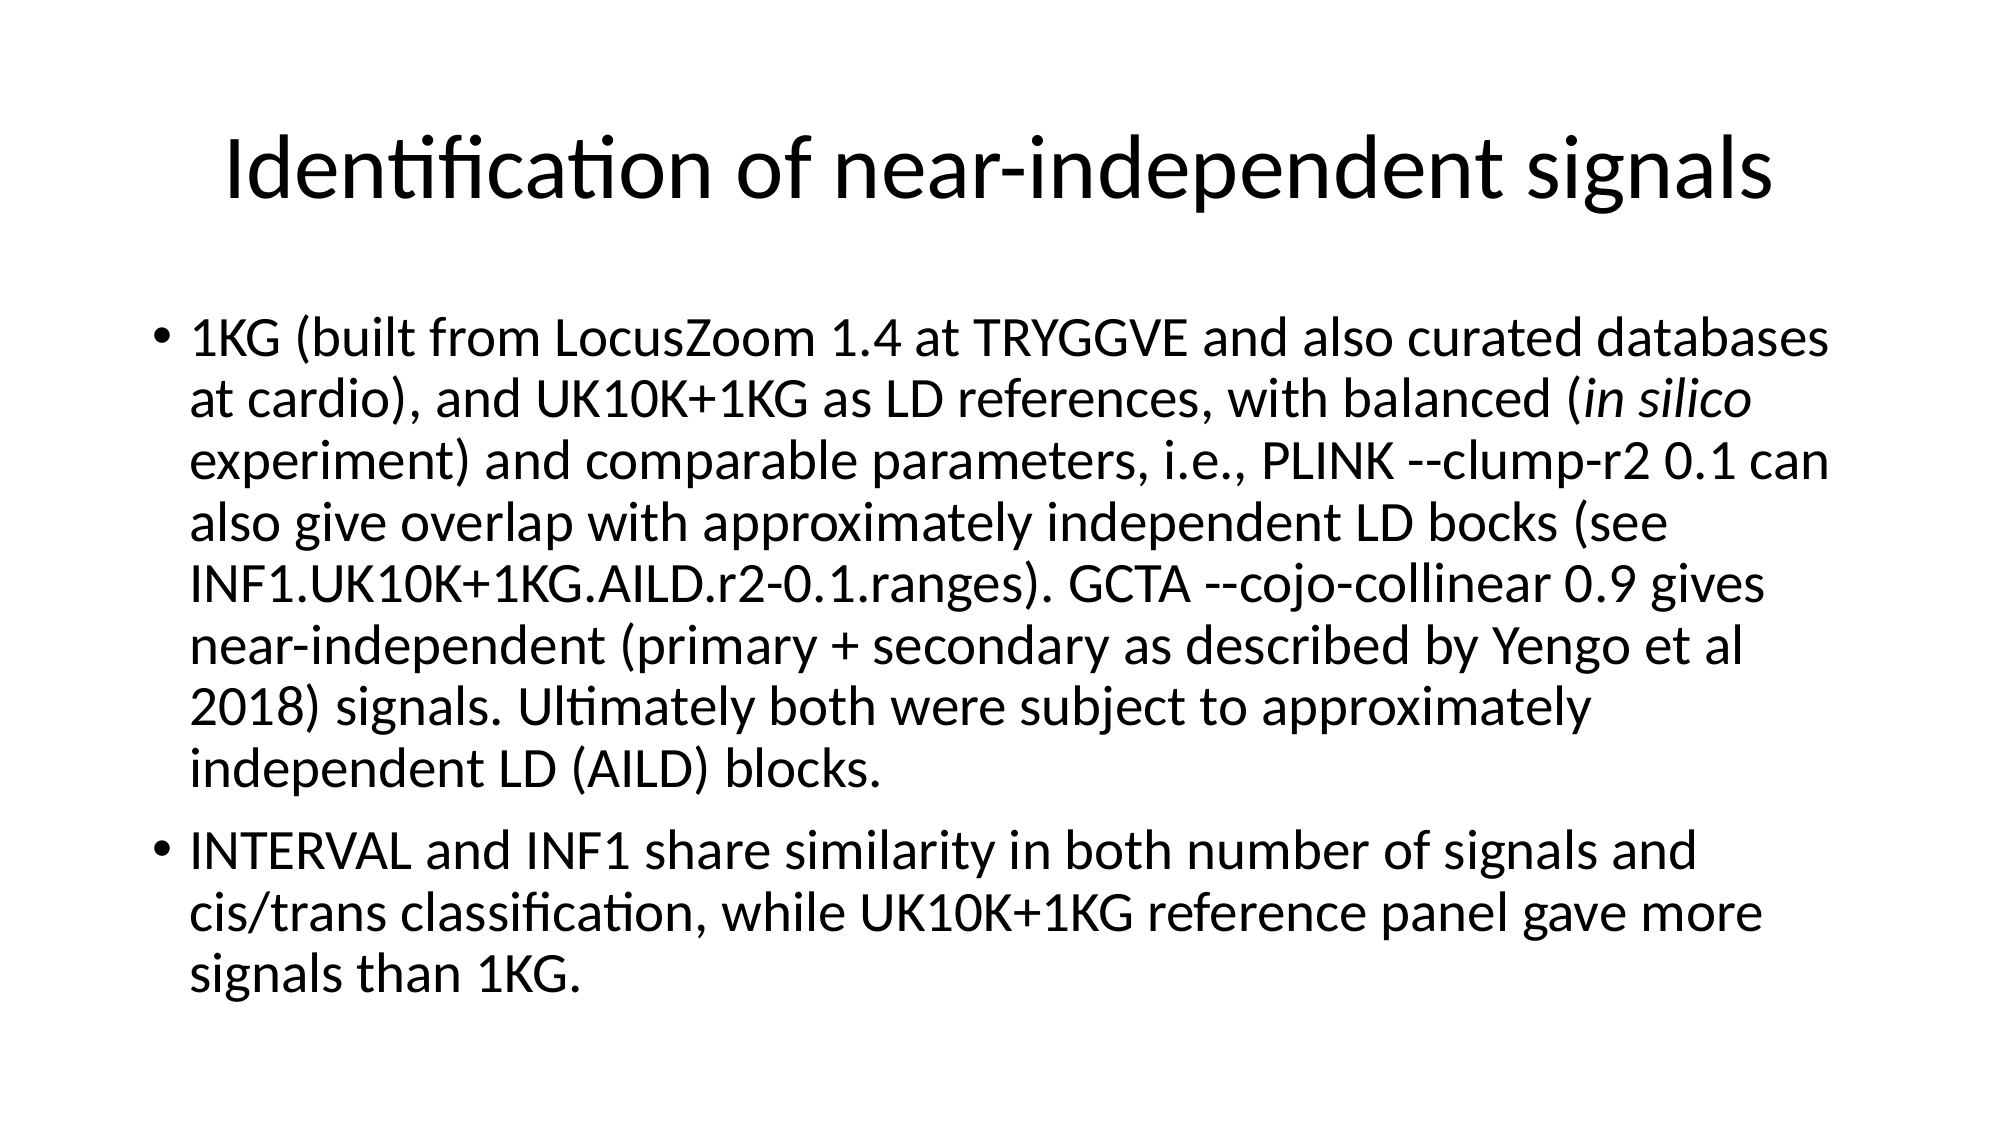

# Identification of near-independent signals
1KG (built from LocusZoom 1.4 at TRYGGVE and also curated databases at cardio), and UK10K+1KG as LD references, with balanced (in silico experiment) and comparable parameters, i.e., PLINK --clump-r2 0.1 can also give overlap with approximately independent LD bocks (see INF1.UK10K+1KG.AILD.r2-0.1.ranges). GCTA --cojo-collinear 0.9 gives near-independent (primary + secondary as described by Yengo et al 2018) signals. Ultimately both were subject to approximately independent LD (AILD) blocks.
INTERVAL and INF1 share similarity in both number of signals and cis/trans classification, while UK10K+1KG reference panel gave more signals than 1KG.